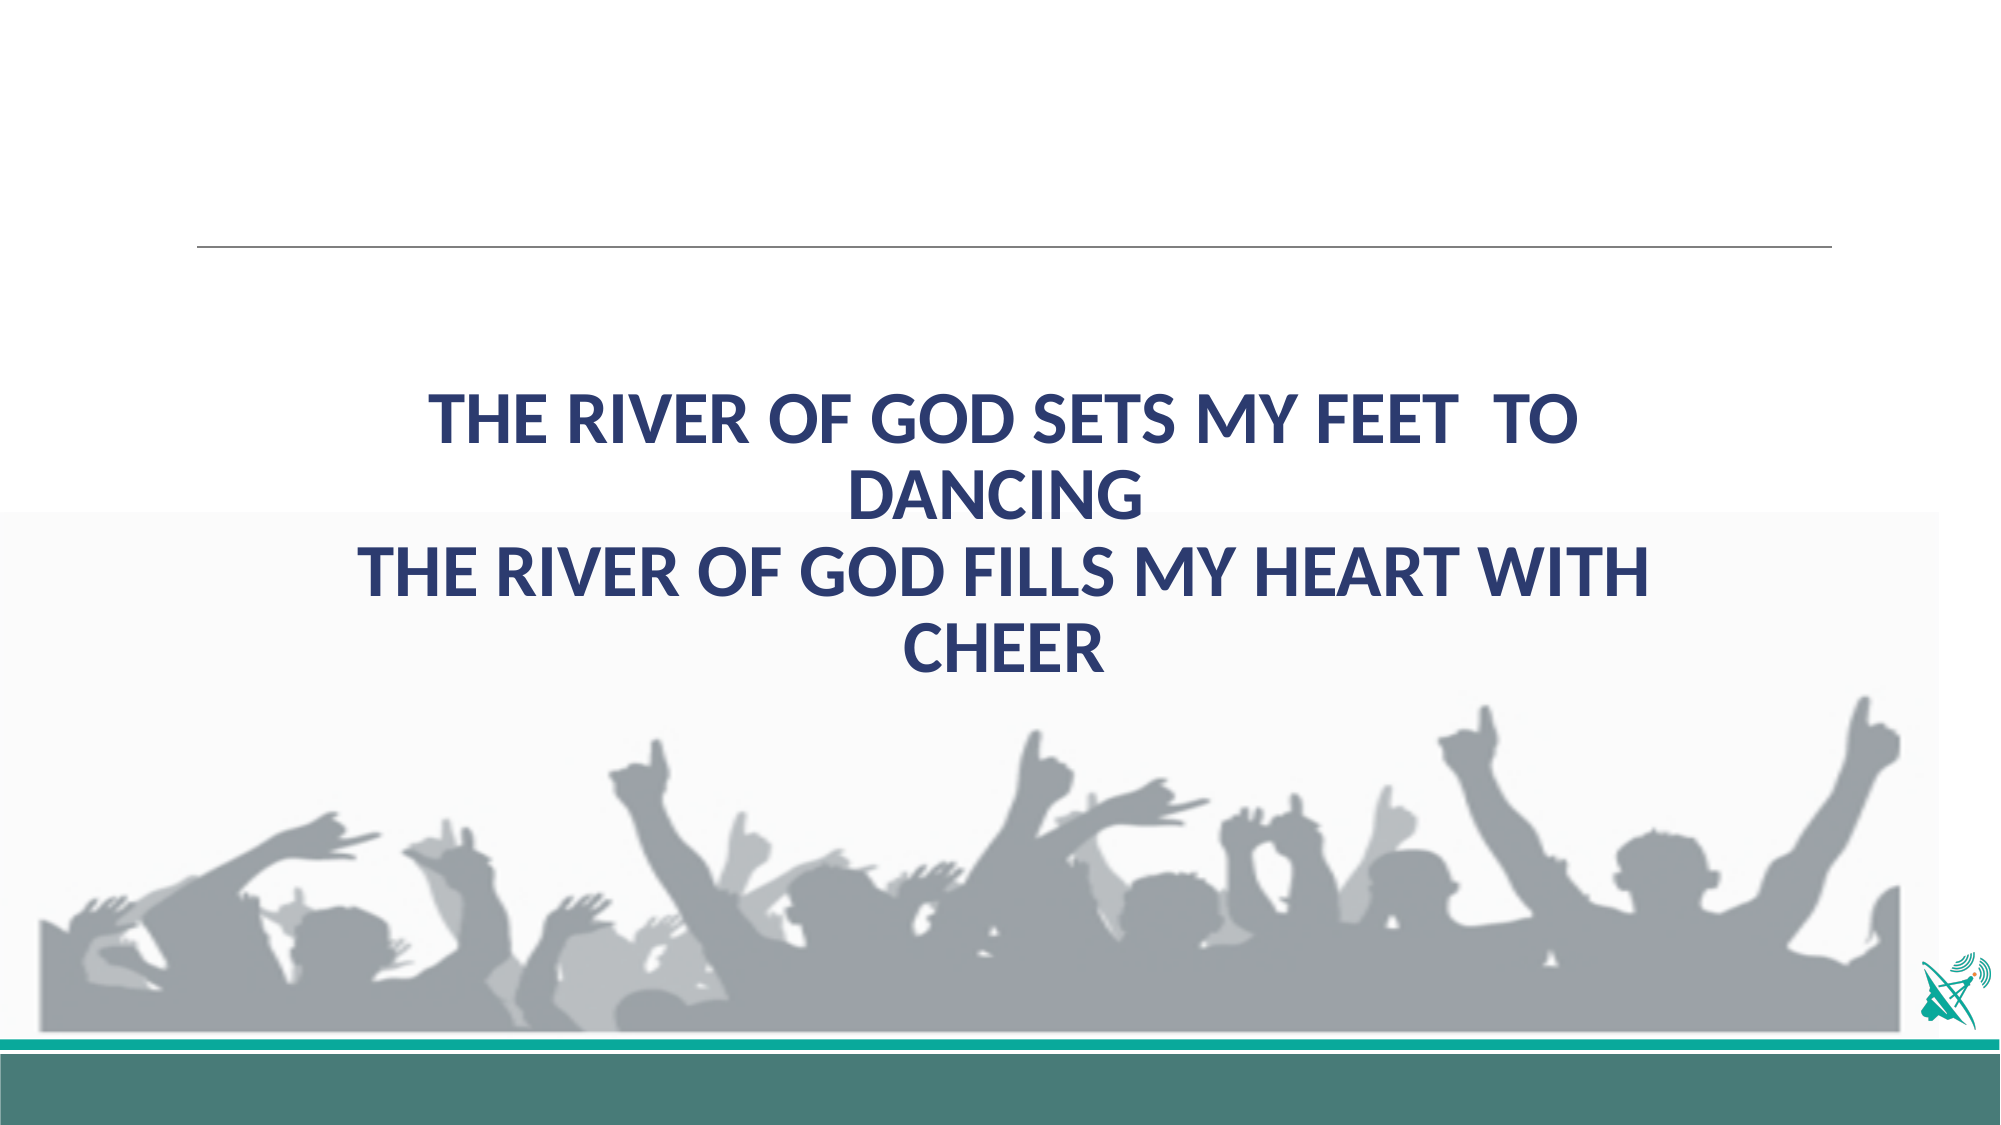

# THE RIVER OF GOD SETS MY FEET  TO DANCING THE RIVER OF GOD FILLS MY HEART WITH CHEER